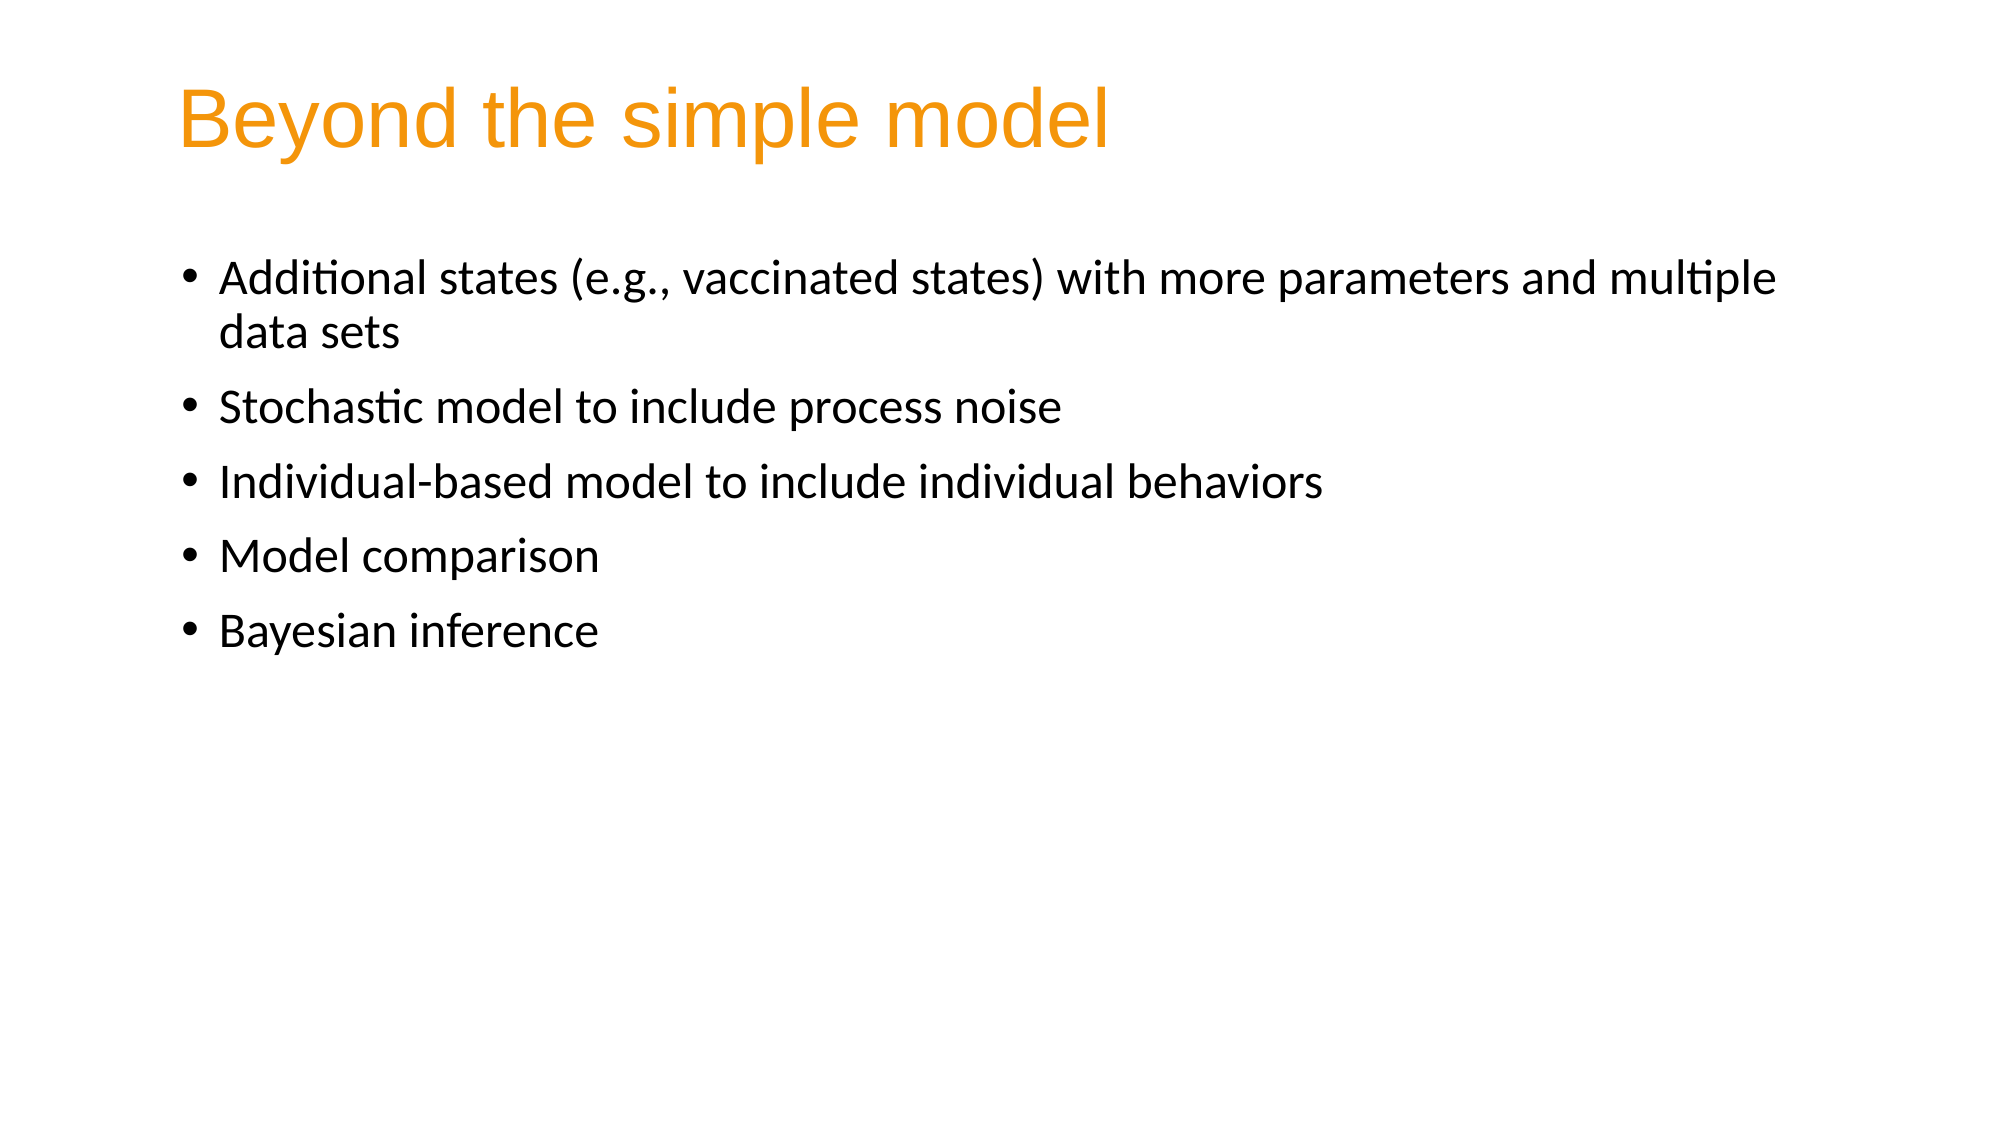

Beyond the simple model
Additional states (e.g., vaccinated states) with more parameters and multiple data sets
Stochastic model to include process noise
Individual-based model to include individual behaviors
Model comparison
Bayesian inference